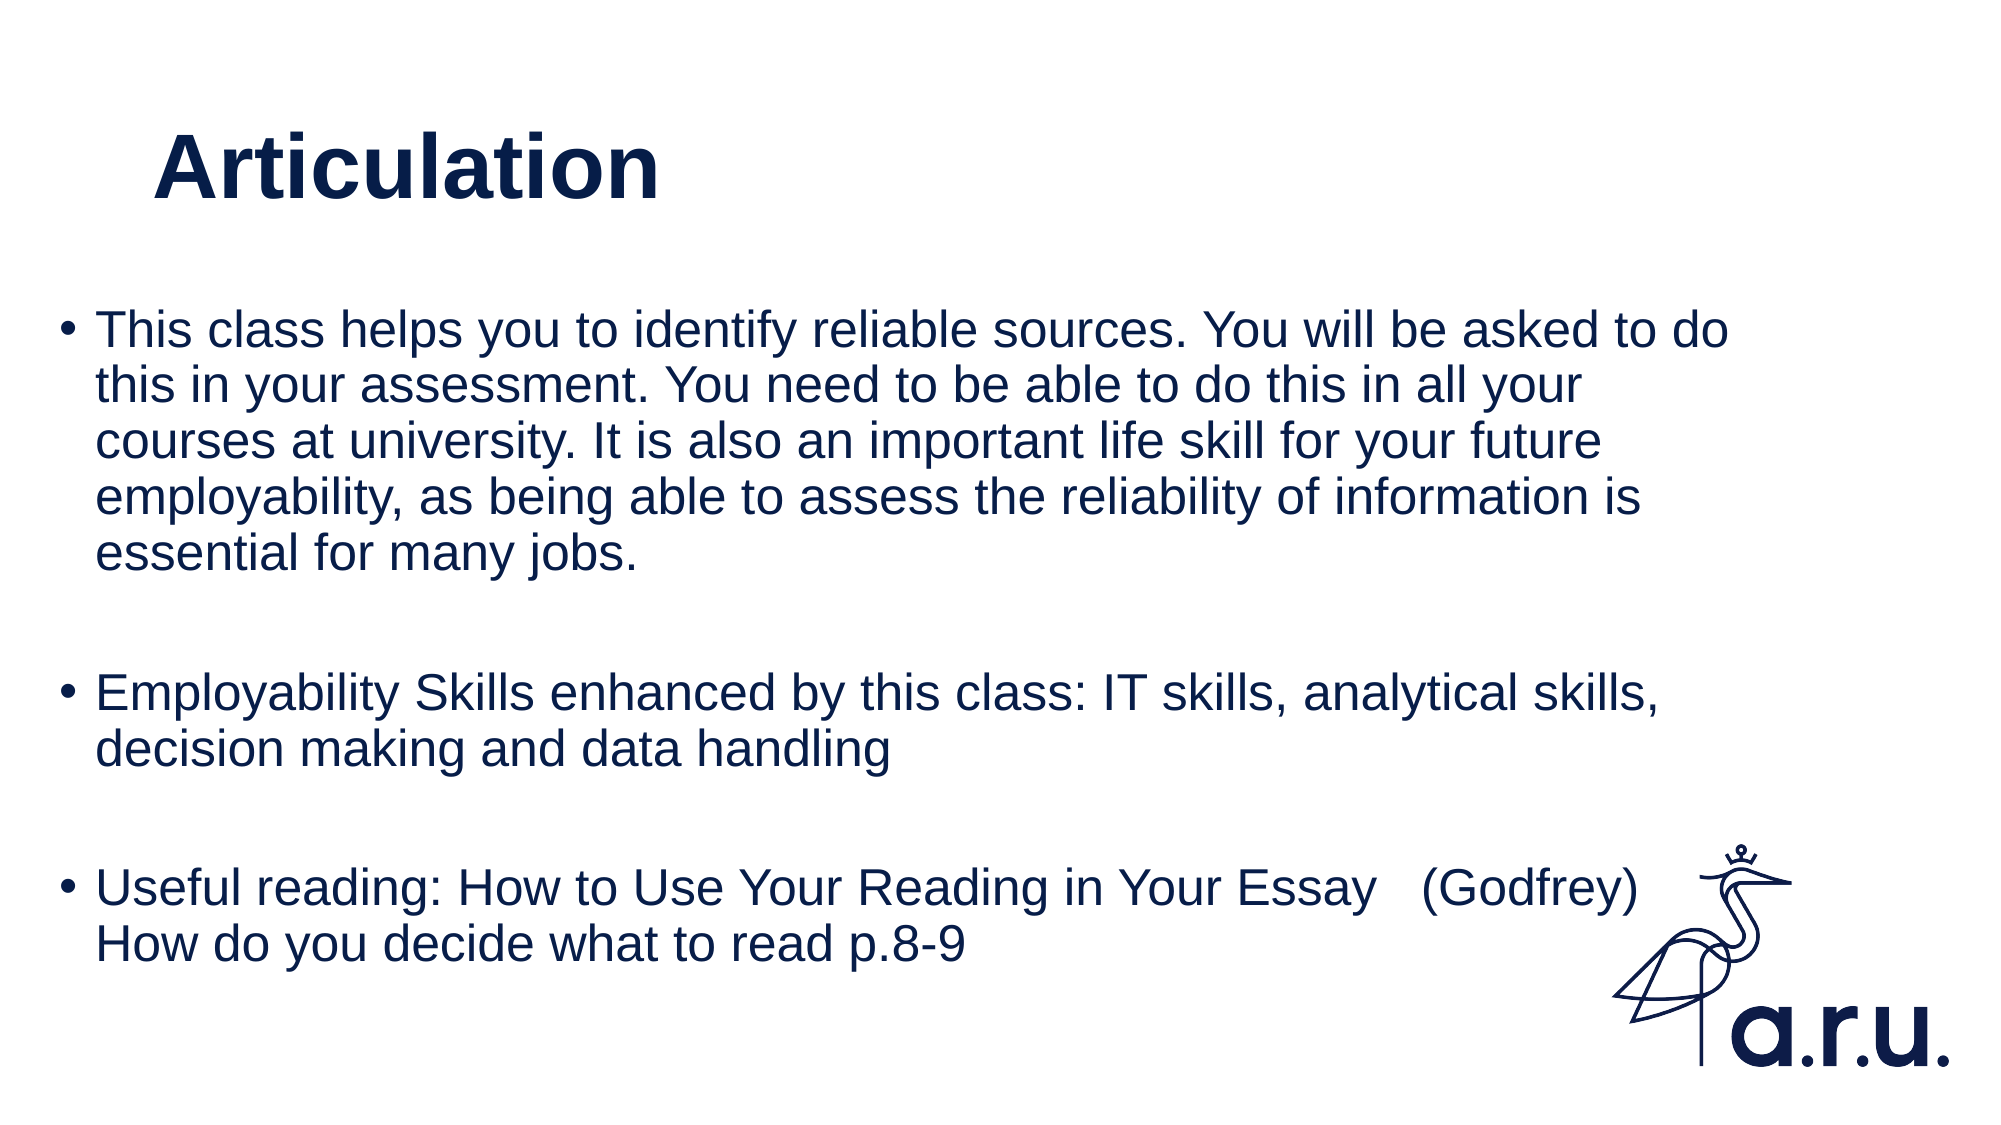

# Articulation

This class helps you to identify reliable sources. You will be asked to do this in your assessment. You need to be able to do this in all your courses at university. It is also an important life skill for your future employability, as being able to assess the reliability of information is essential for many jobs.

Employability Skills enhanced by this class: IT skills, analytical skills, decision making and data handling

Useful reading: How to Use Your Reading in Your Essay   (Godfrey) How do you decide what to read p.8-9